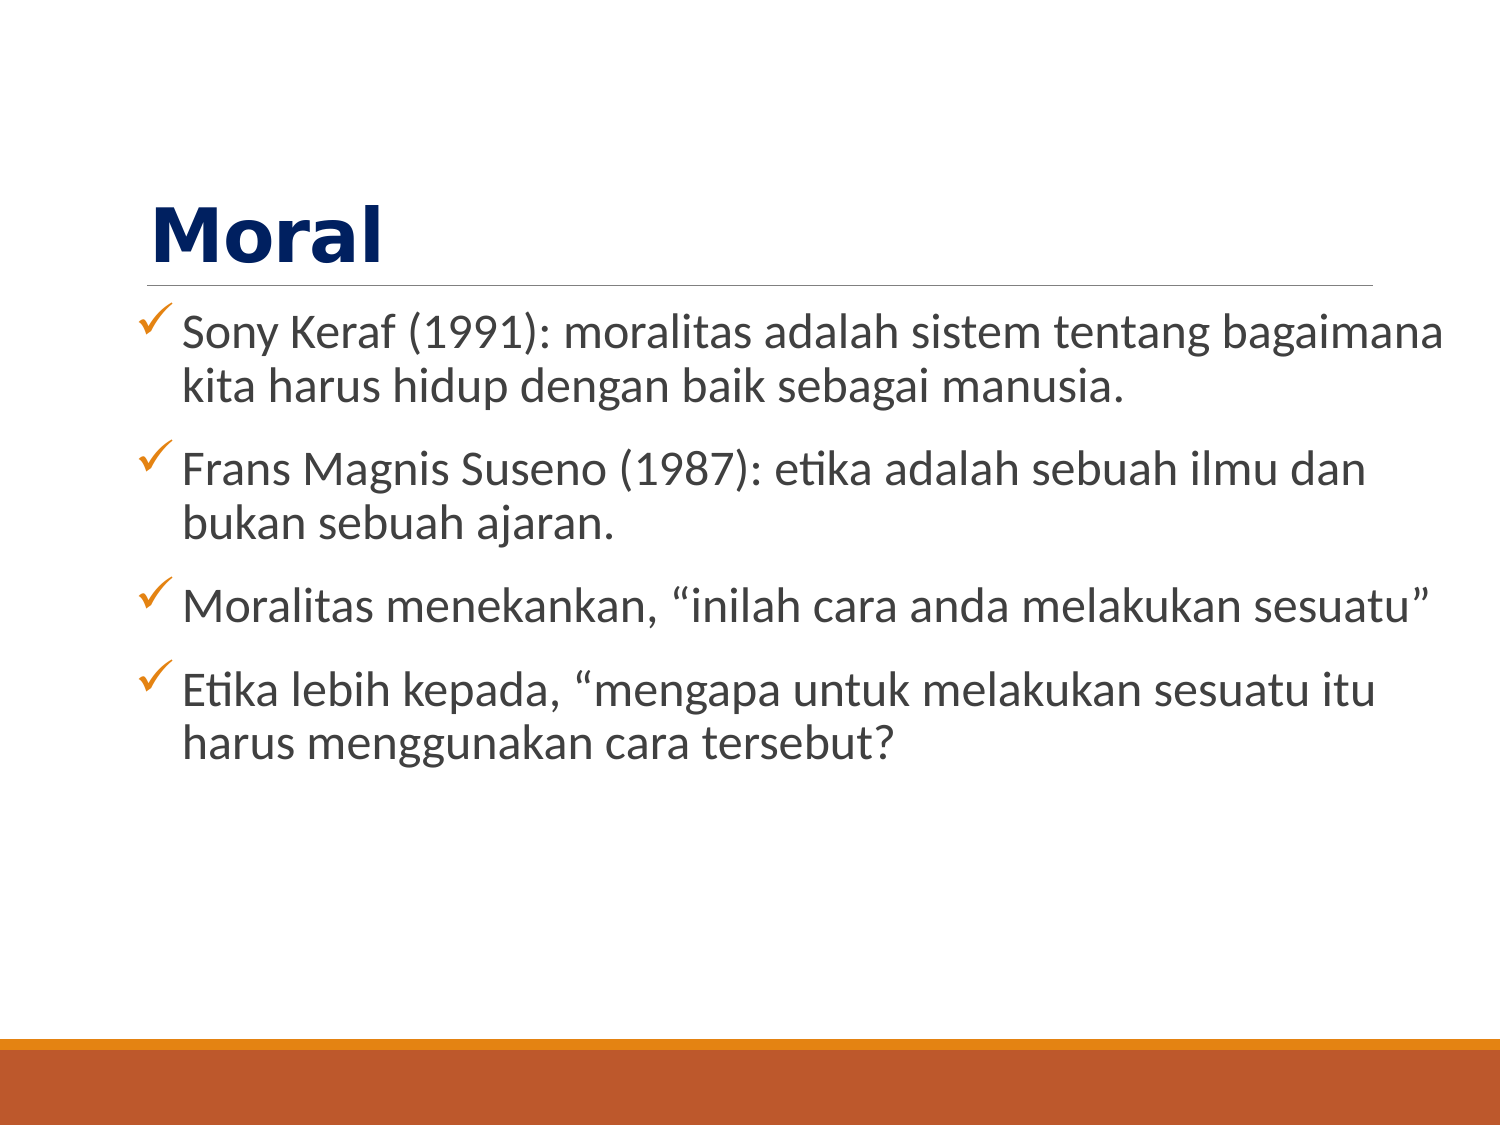

# Moral
Sony Keraf (1991): moralitas adalah sistem tentang bagaimana kita harus hidup dengan baik sebagai manusia.
Frans Magnis Suseno (1987): etika adalah sebuah ilmu dan bukan sebuah ajaran.
Moralitas menekankan, “inilah cara anda melakukan sesuatu”
Etika lebih kepada, “mengapa untuk melakukan sesuatu itu harus menggunakan cara tersebut?